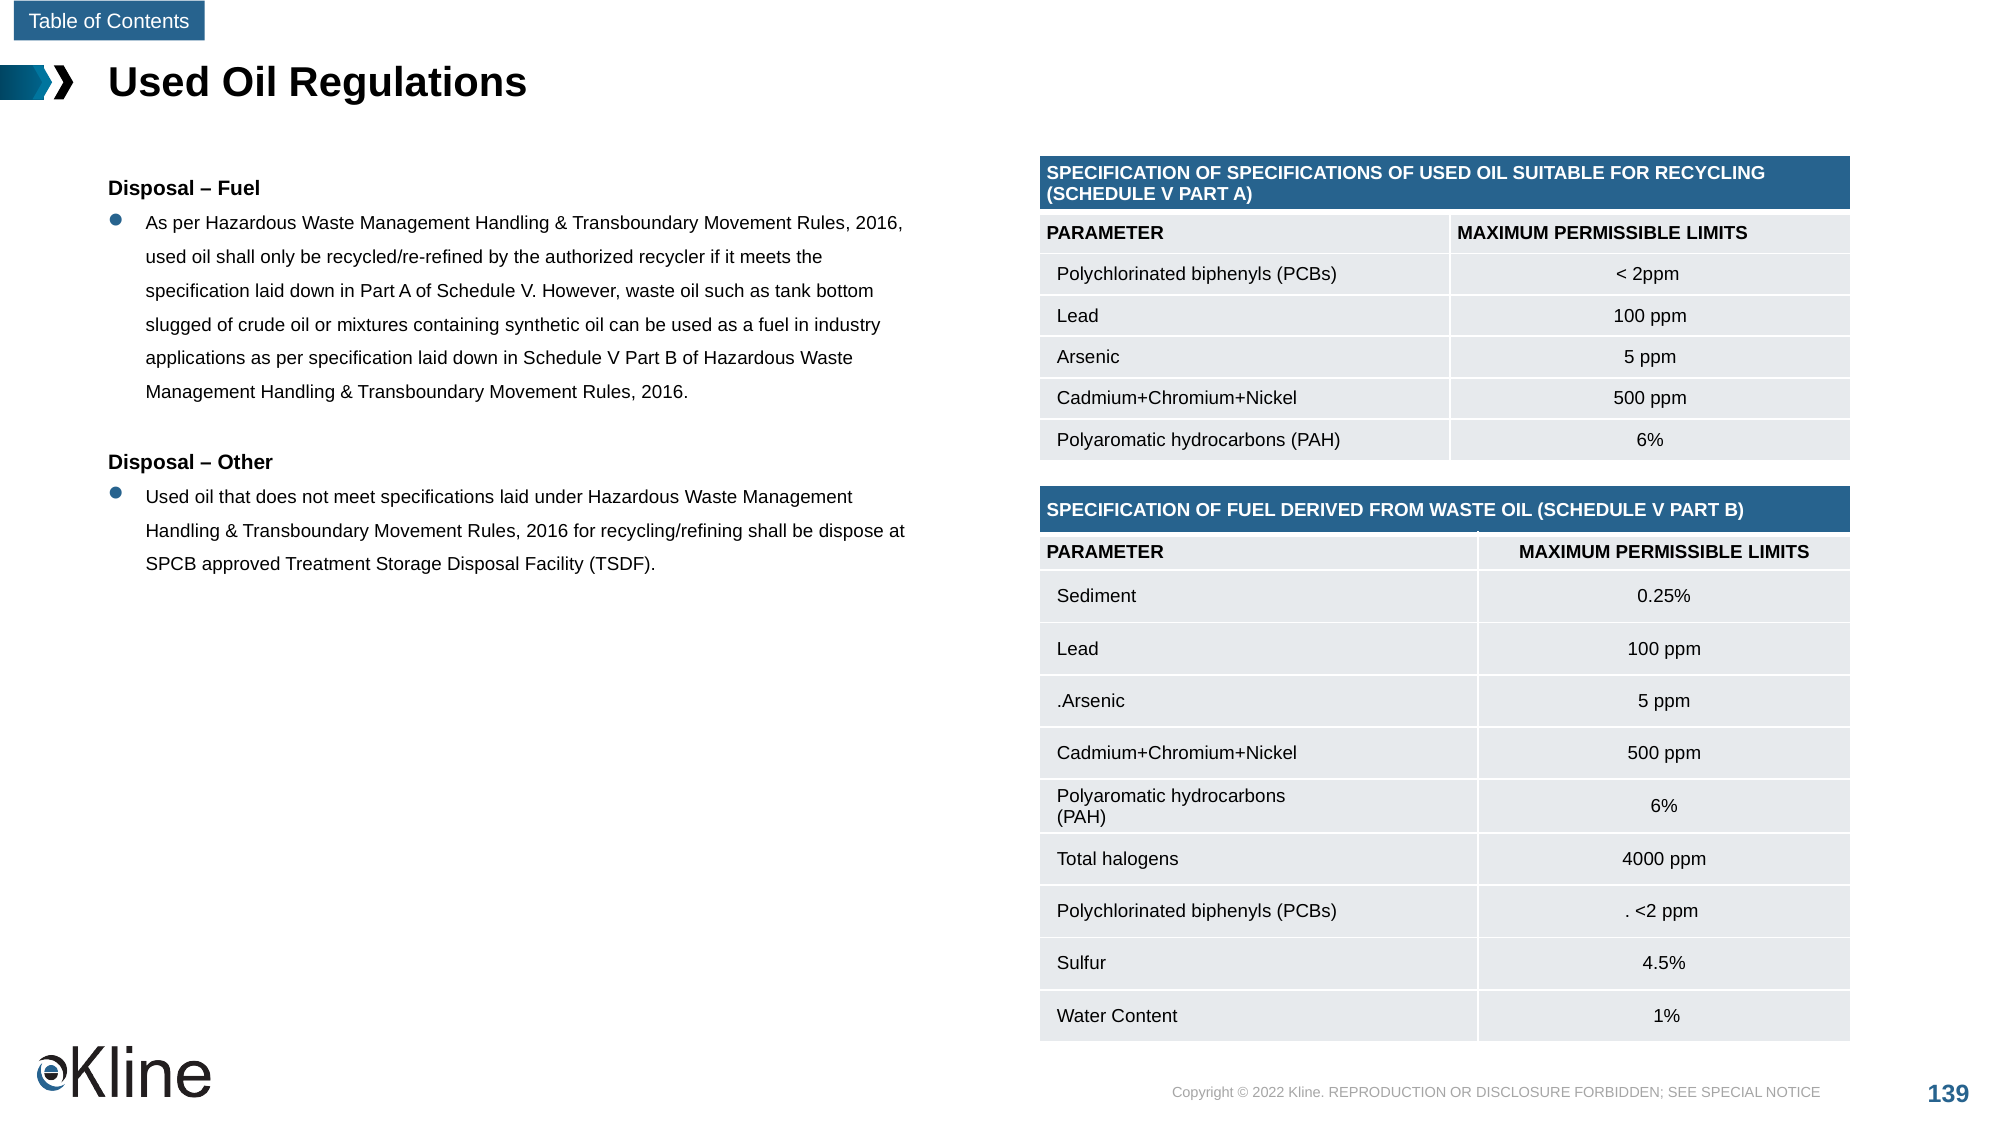

# Used Oil Regulations
Disposal – Fuel
As per Hazardous Waste Management Handling & Transboundary Movement Rules, 2016, used oil shall only be recycled/re-refined by the authorized recycler if it meets the specification laid down in Part A of Schedule V. However, waste oil such as tank bottom slugged of crude oil or mixtures containing synthetic oil can be used as a fuel in industry applications as per specification laid down in Schedule V Part B of Hazardous Waste Management Handling & Transboundary Movement Rules, 2016.

Disposal – Other
Used oil that does not meet specifications laid under Hazardous Waste Management Handling & Transboundary Movement Rules, 2016 for recycling/refining shall be dispose at SPCB approved Treatment Storage Disposal Facility (TSDF).
| SPECIFICATION OF SPECIFICATIONS OF USED OIL SUITABLE FOR RECYCLING (SCHEDULE V PART A) |  |
| --- | --- |
| PARAMETER | MAXIMUM PERMISSIBLE LIMITS |
| Polychlorinated biphenyls (PCBs) | < 2ppm |
| Lead | 100 ppm |
| Arsenic | 5 ppm |
| Cadmium+Chromium+Nickel | 500 ppm |
| Polyaromatic hydrocarbons (PAH) | 6% |
| SPECIFICATION OF FUEL DERIVED FROM WASTE OIL (SCHEDULE V PART B) |  |
| --- | --- |
| PARAMETER | MAXIMUM PERMISSIBLE LIMITS |
| Sediment | 0.25% |
| Lead | 100 ppm |
| .Arsenic | 5 ppm |
| Cadmium+Chromium+Nickel | 500 ppm |
| Polyaromatic hydrocarbons (PAH) | 6% |
| Total halogens | 4000 ppm |
| Polychlorinated biphenyls (PCBs) | . <2 ppm |
| Sulfur | 4.5% |
| Water Content | 1% |